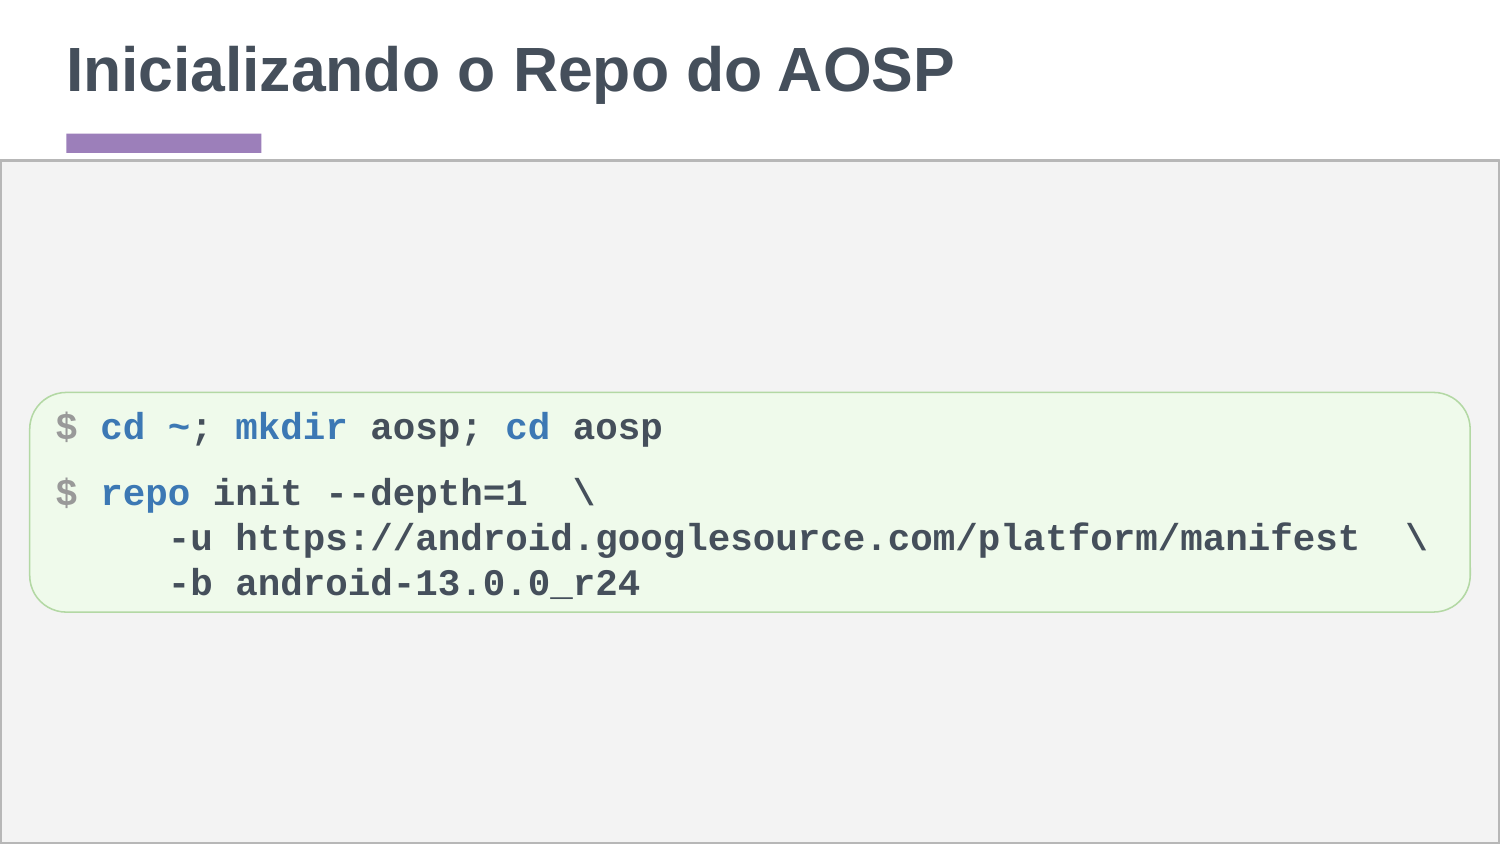

# Inicializando o Repo do AOSP

$ cd ~; mkdir aosp; cd aosp
$ repo init --depth=1  \
     -u https://android.googlesource.com/platform/manifest  \
     -b android-13.0.0_r24
15